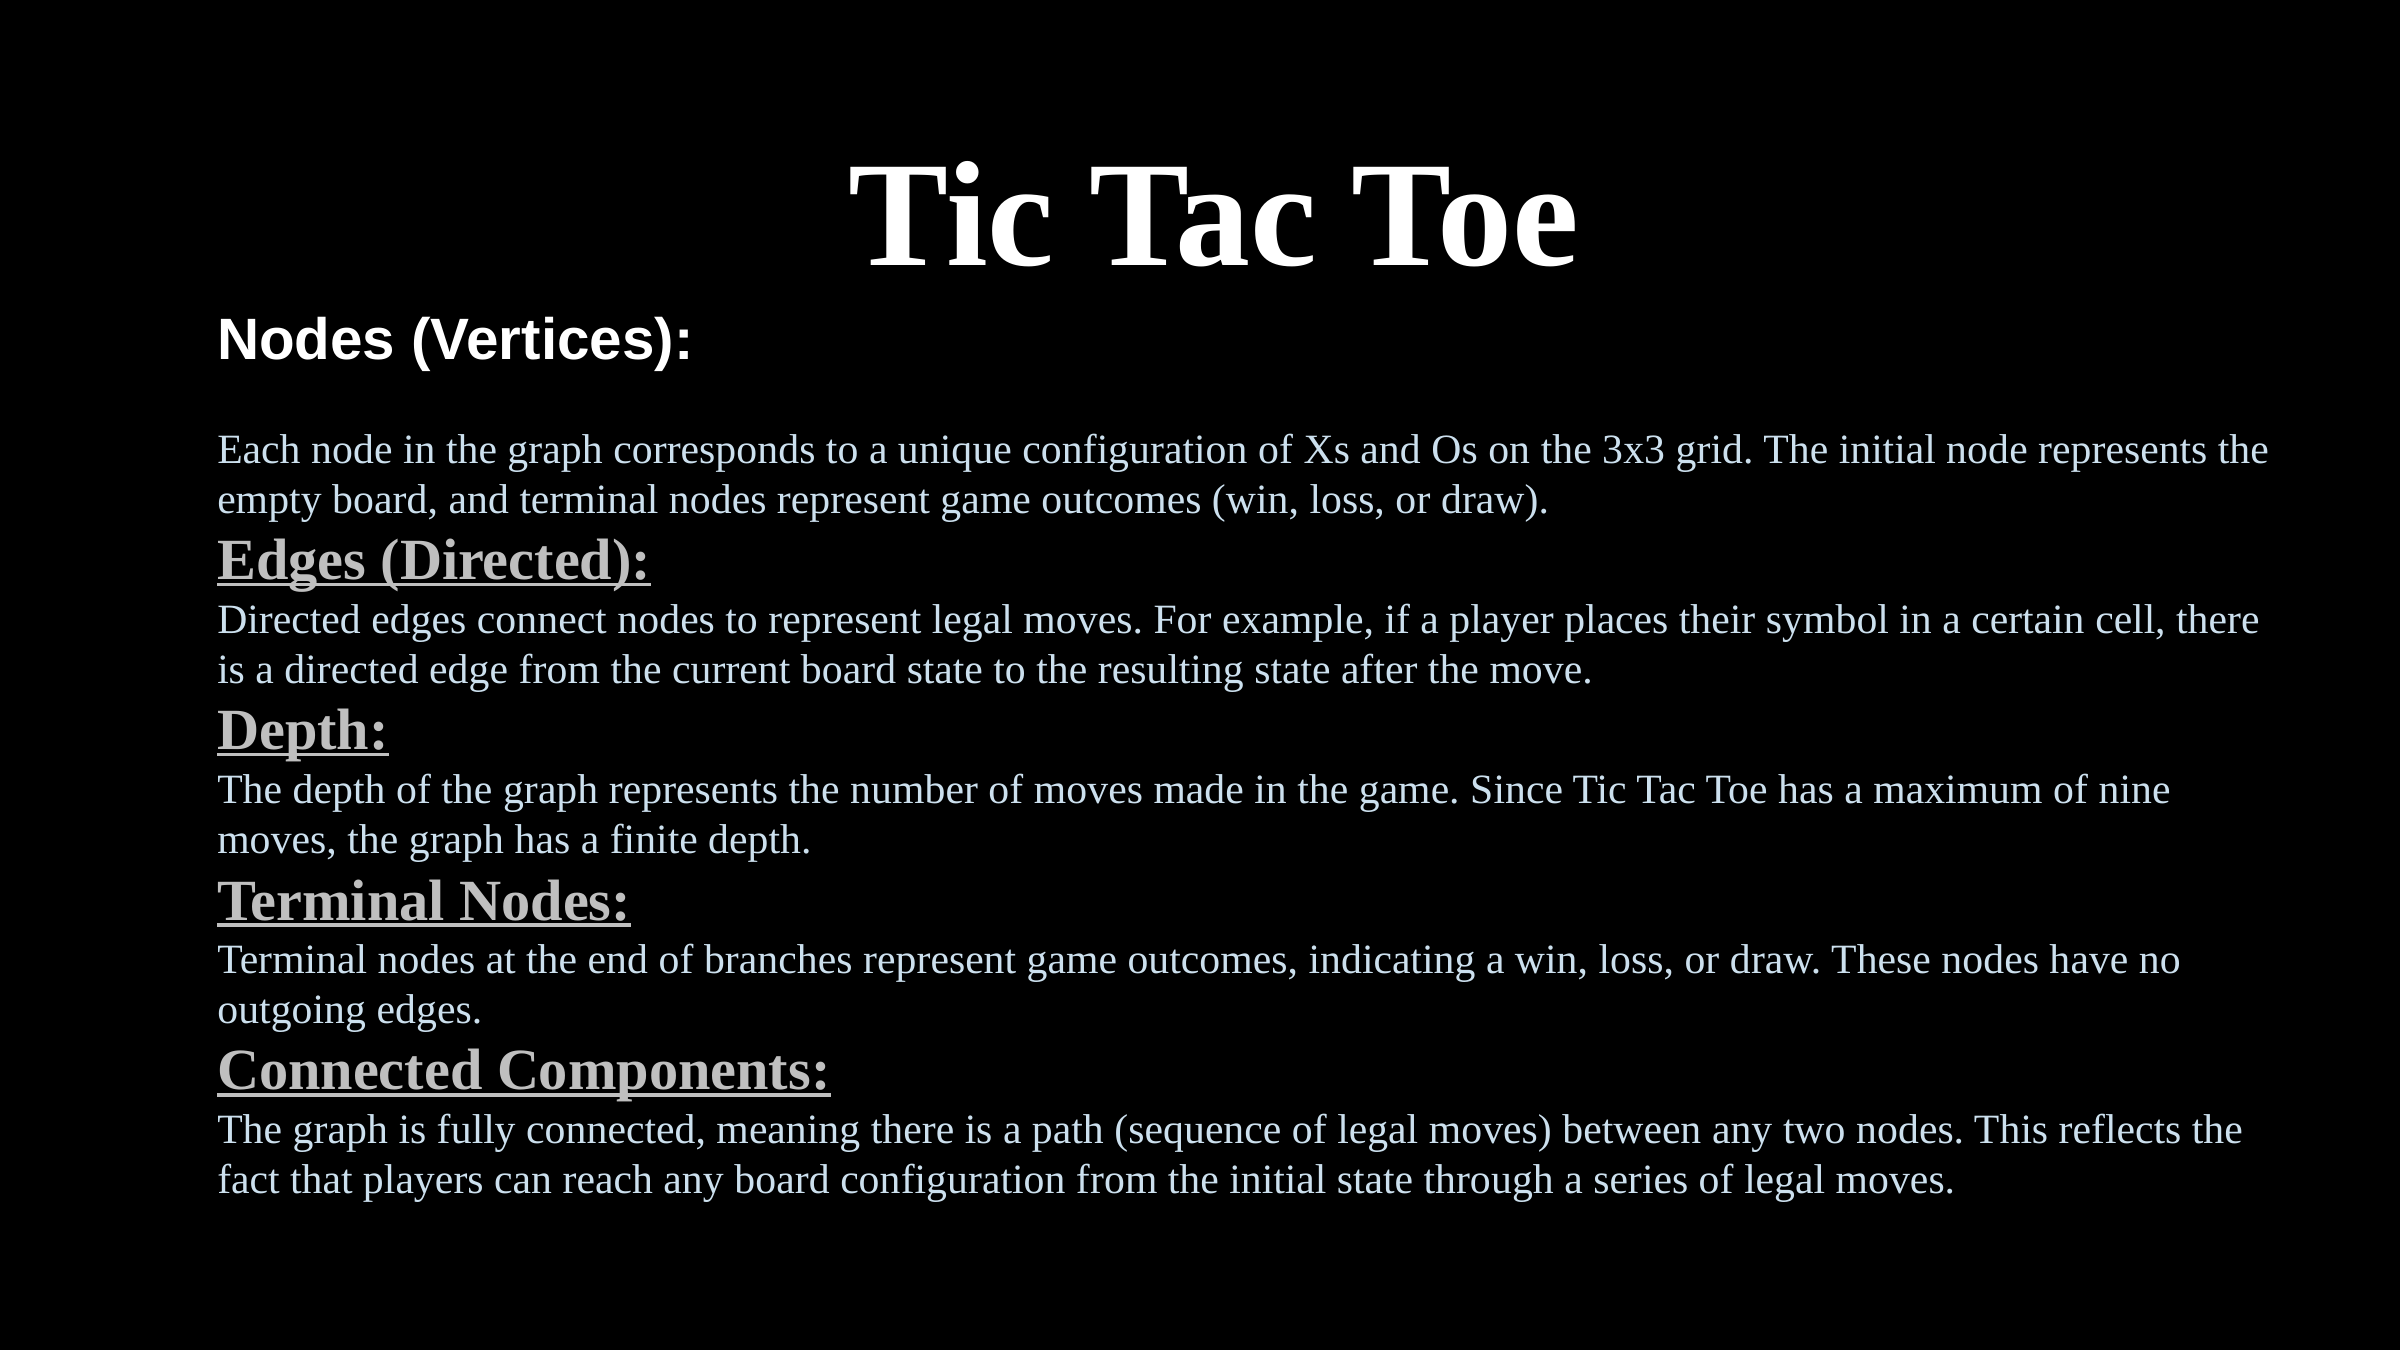

Tic Tac Toe
Nodes (Vertices):

Each node in the graph corresponds to a unique configuration of Xs and Os on the 3x3 grid. The initial node represents the empty board, and terminal nodes represent game outcomes (win, loss, or draw).
Edges (Directed):
Directed edges connect nodes to represent legal moves. For example, if a player places their symbol in a certain cell, there is a directed edge from the current board state to the resulting state after the move.
Depth:
The depth of the graph represents the number of moves made in the game. Since Tic Tac Toe has a maximum of nine moves, the graph has a finite depth.
Terminal Nodes:
Terminal nodes at the end of branches represent game outcomes, indicating a win, loss, or draw. These nodes have no outgoing edges.
Connected Components:
The graph is fully connected, meaning there is a path (sequence of legal moves) between any two nodes. This reflects the fact that players can reach any board configuration from the initial state through a series of legal moves.